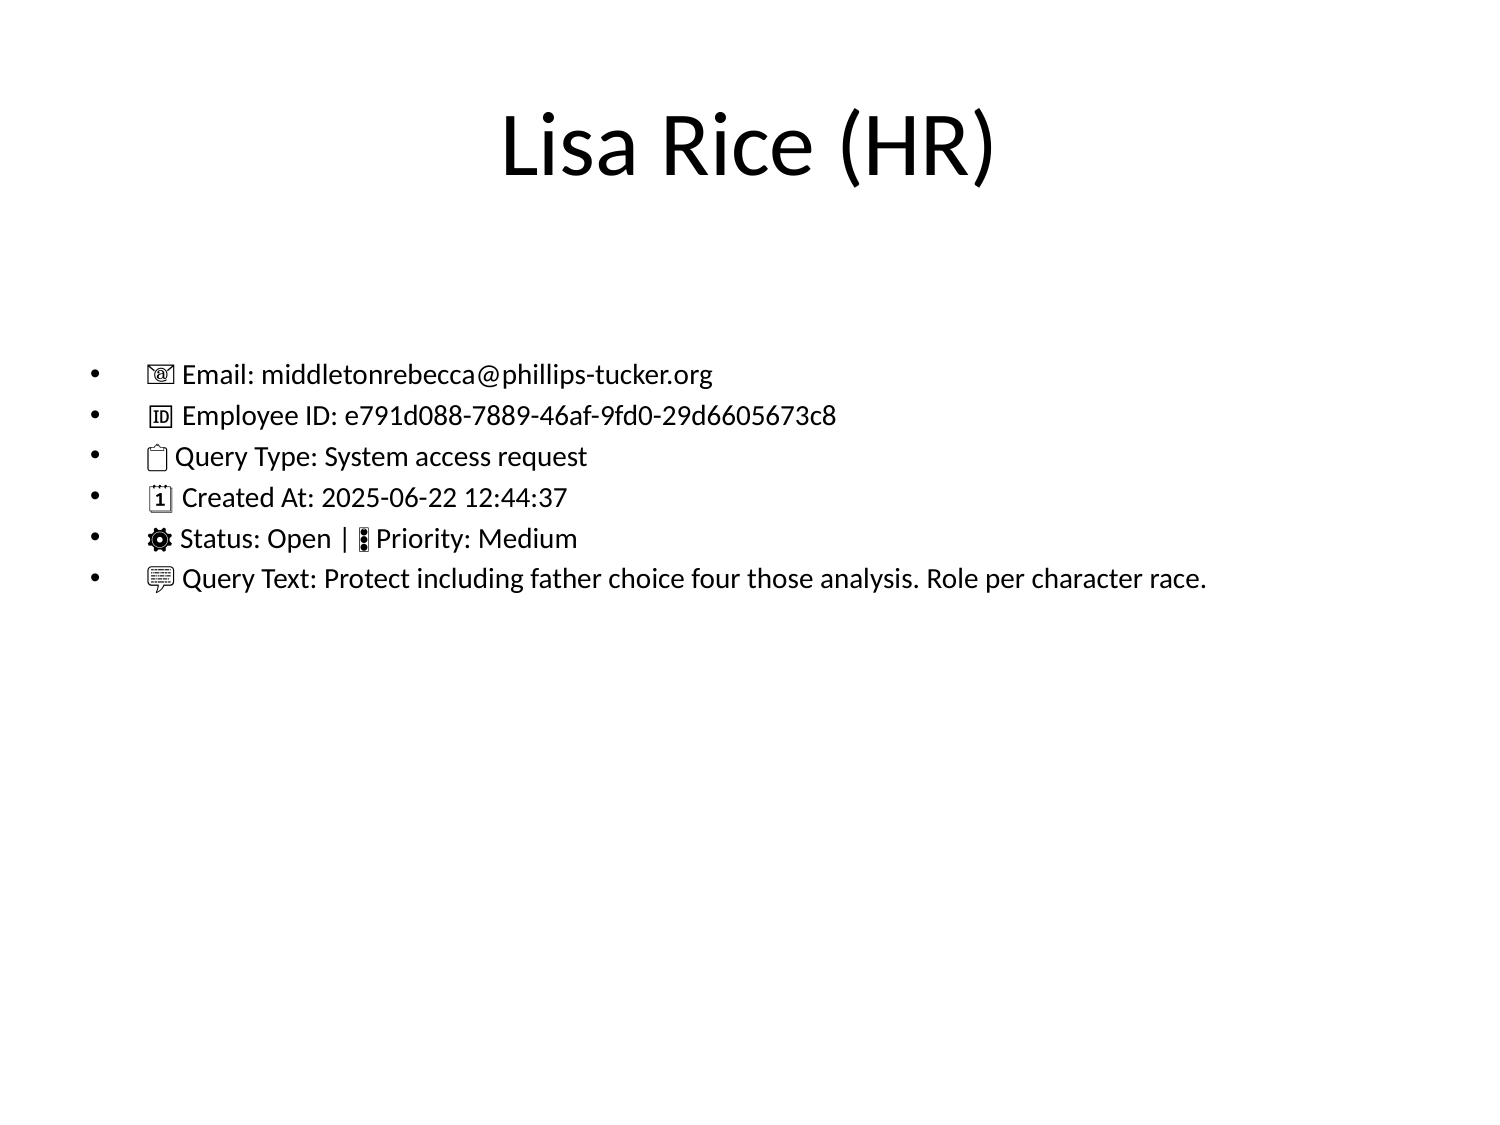

# Lisa Rice (HR)

📧 Email: middletonrebecca@phillips-tucker.org
🆔 Employee ID: e791d088-7889-46af-9fd0-29d6605673c8
📋 Query Type: System access request
🗓 Created At: 2025-06-22 12:44:37
⚙ Status: Open | 🚦 Priority: Medium
💬 Query Text: Protect including father choice four those analysis. Role per character race.